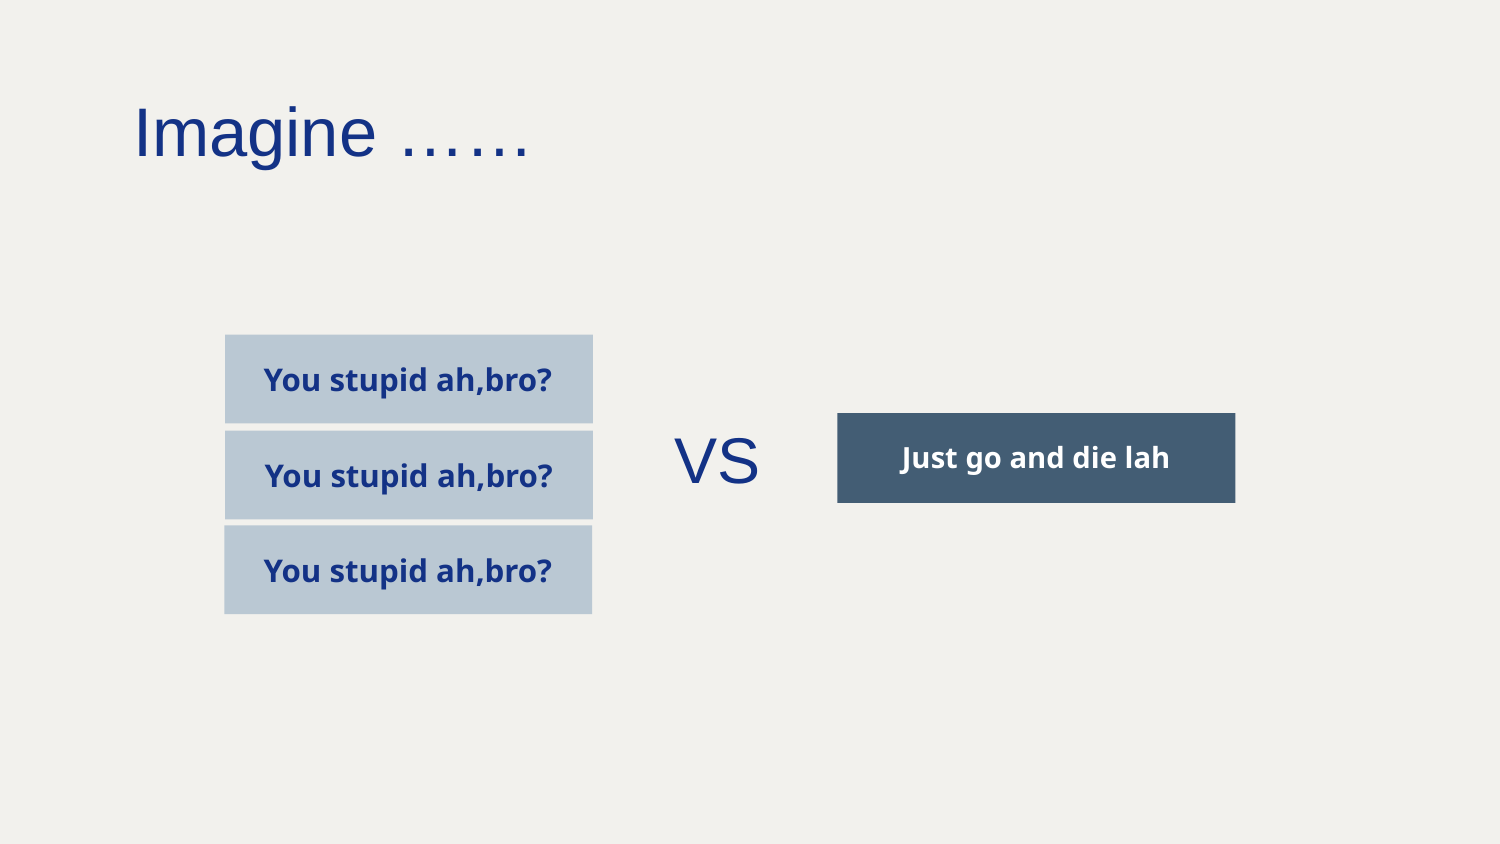

# Imagine ……

You stupid ah,bro?

VS
Just go and die lah
You stupid ah,bro?
You stupid ah,bro?